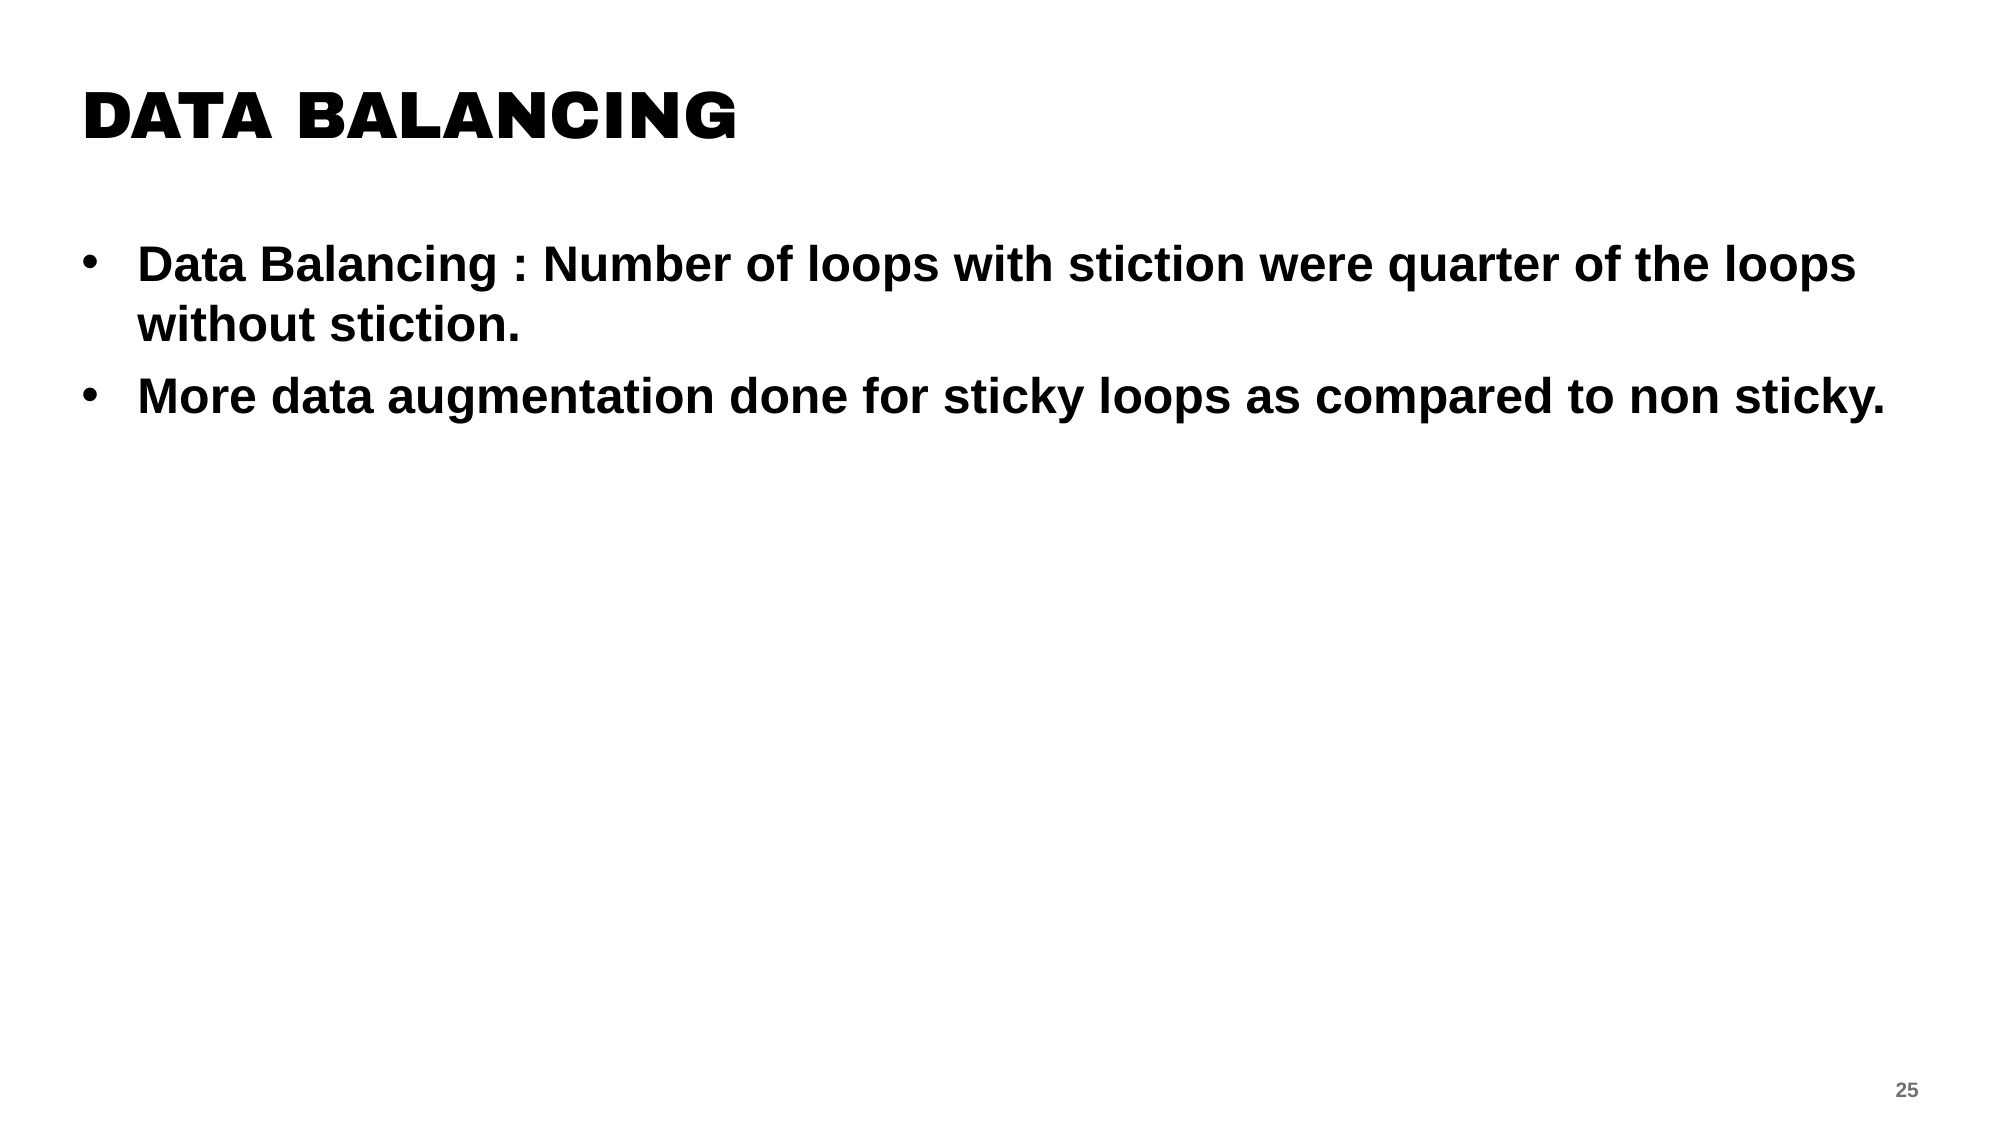

# Data balancing
Data Balancing : Number of loops with stiction were quarter of the loops without stiction.
More data augmentation done for sticky loops as compared to non sticky.

25